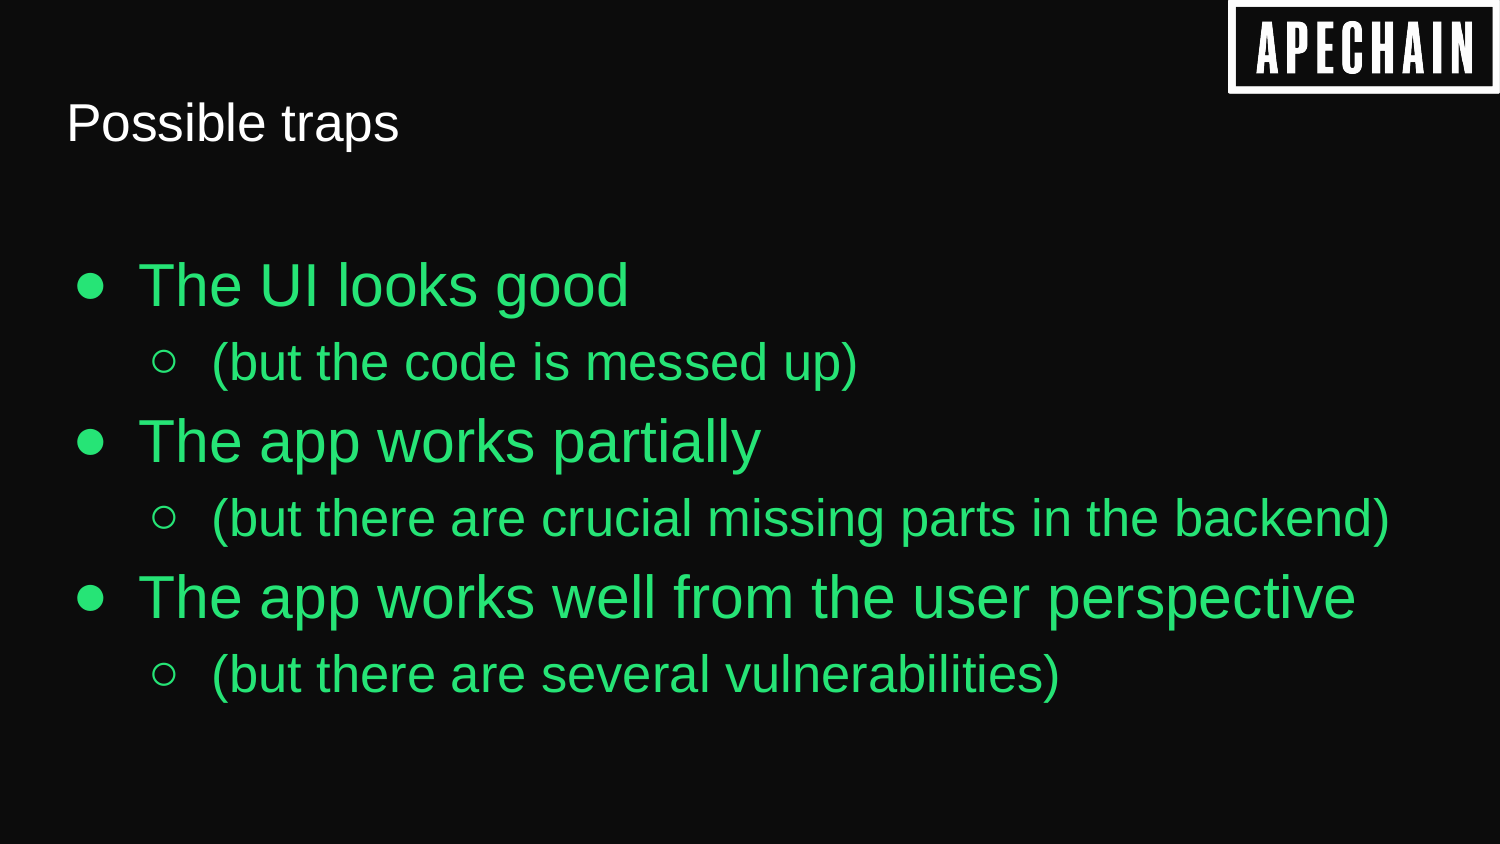

# Possible traps
The UI looks good
(but the code is messed up)
The app works partially
(but there are crucial missing parts in the backend)
The app works well from the user perspective
(but there are several vulnerabilities)